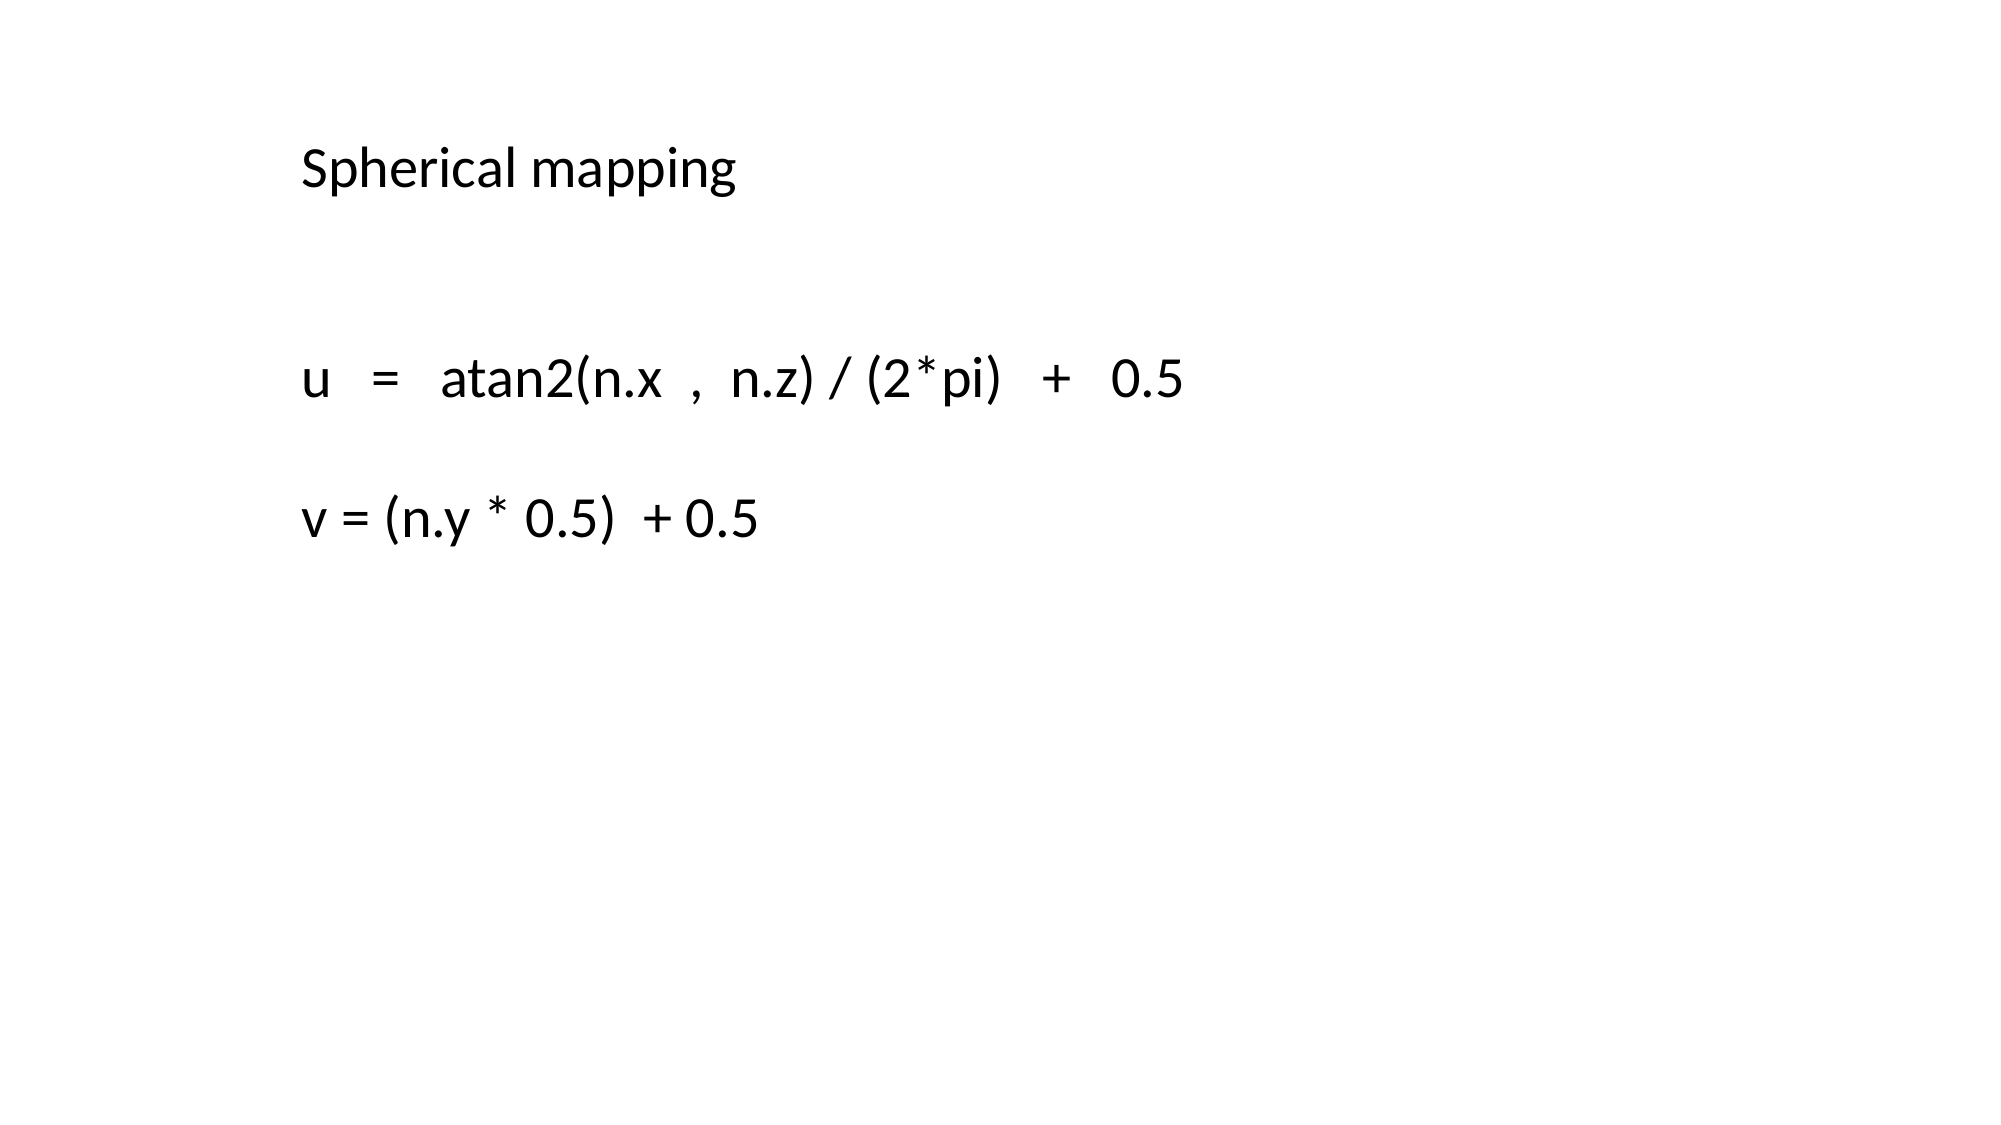

Spherical mapping

u   =   atan2(n.x  ,  n.z) / (2*pi)   +   0.5

v = (n.y * 0.5)  + 0.5